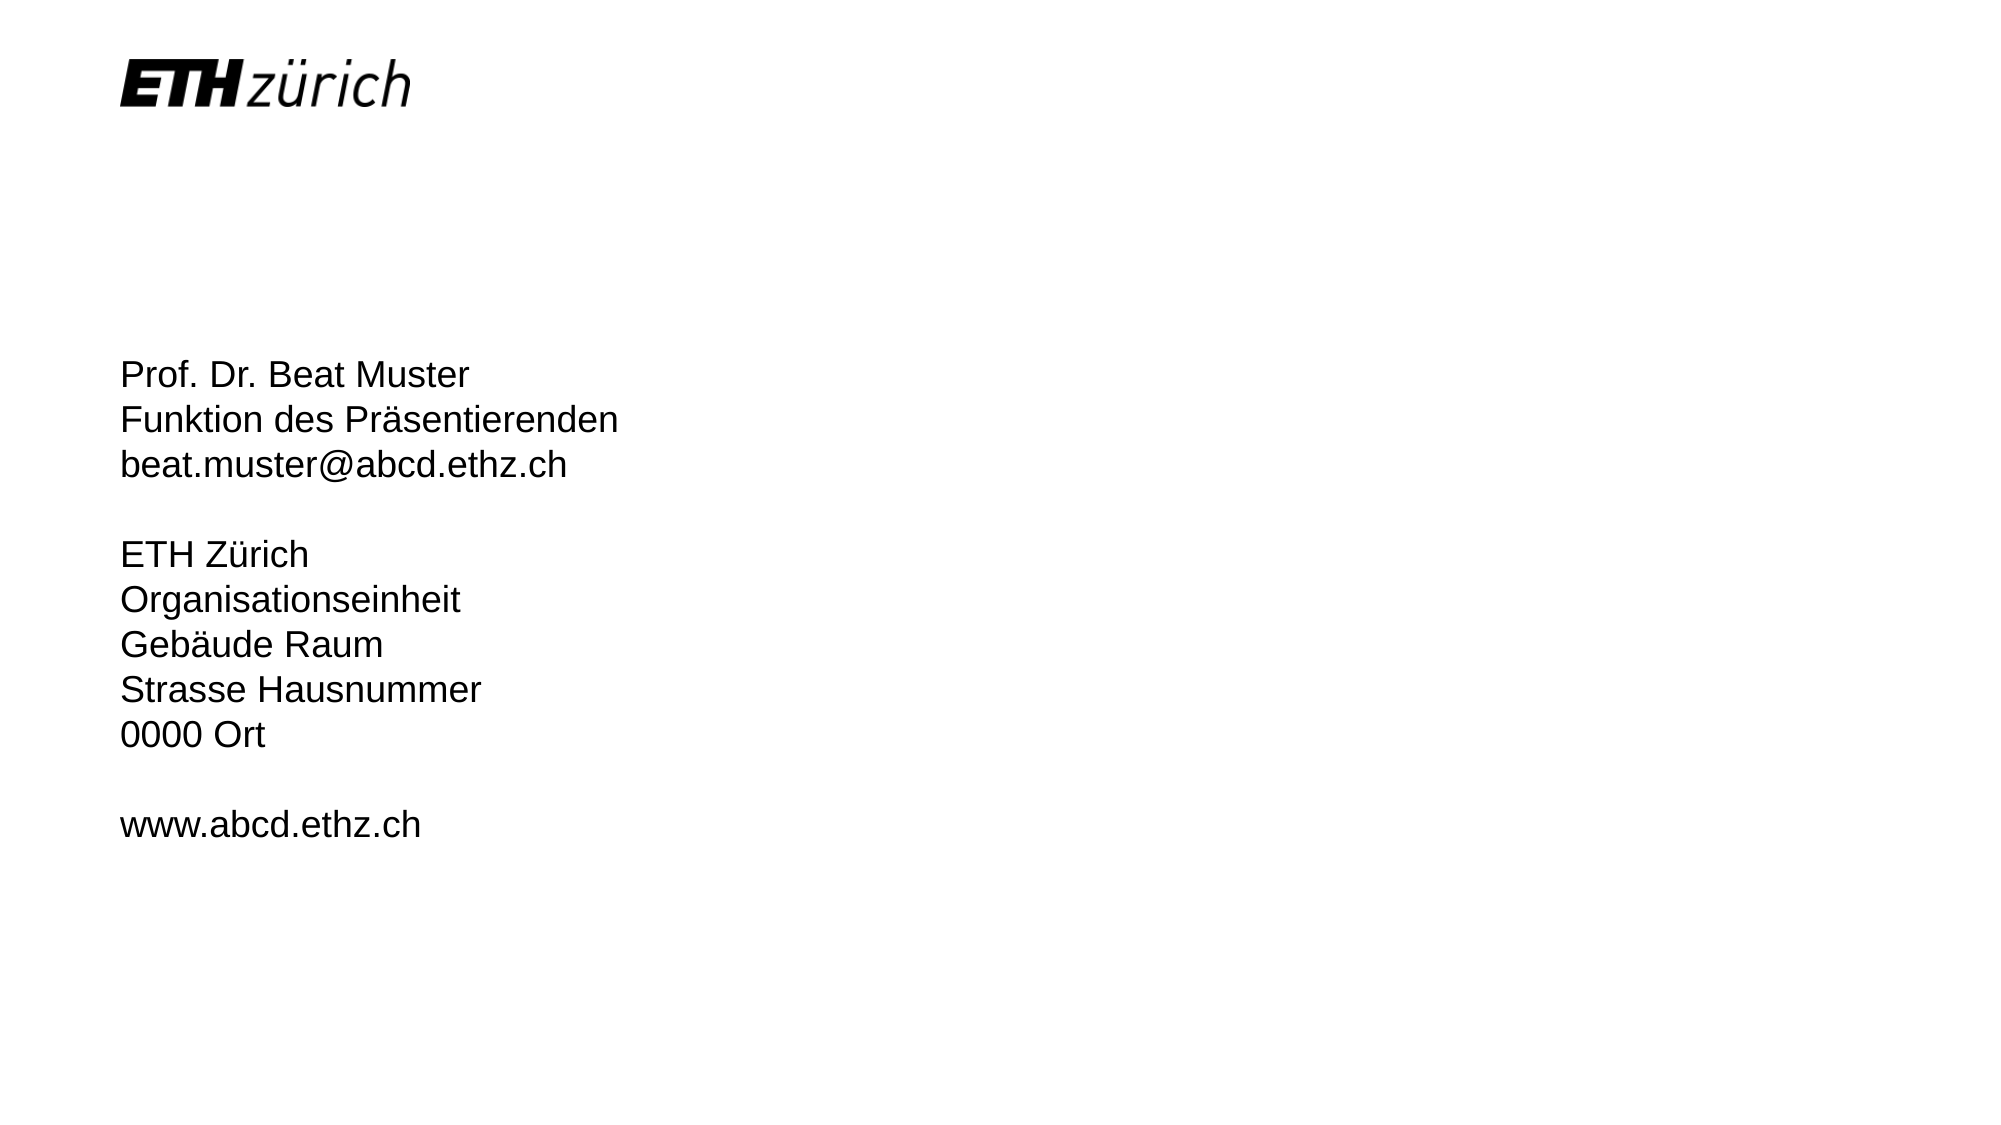

Prof. Dr. Beat Muster
Funktion des Präsentierenden
beat.muster@abcd.ethz.ch

ETH Zürich
Organisationseinheit
Gebäude Raum
Strasse Hausnummer
0000 Ort

www.abcd.ethz.ch